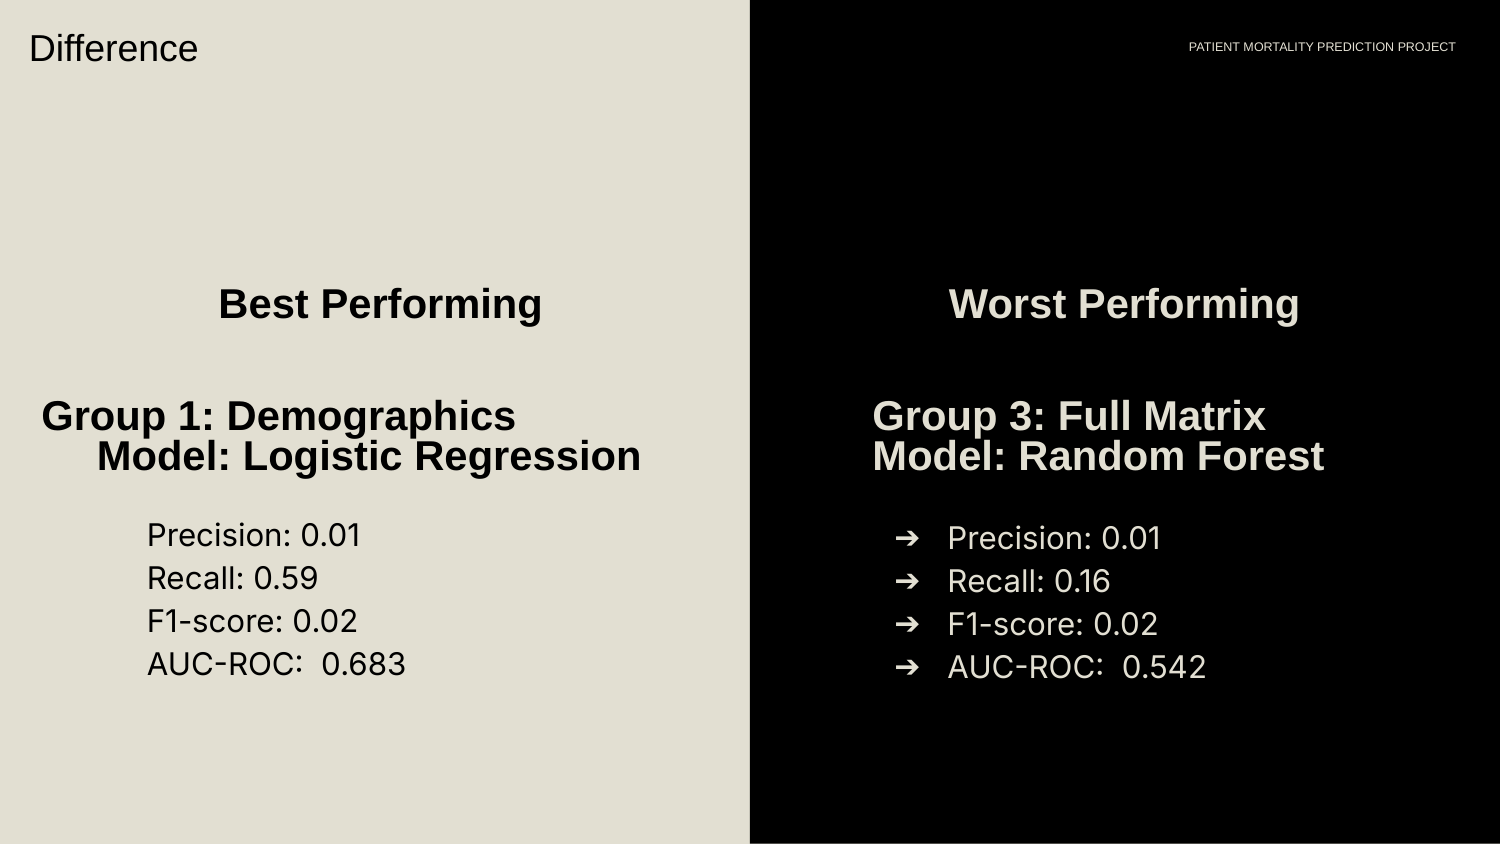

# Difference
PATIENT MORTALITY PREDICTION PROJECT
Best Performing
Worst Performing
Group 3: Full Matrix
Model: Random Forest
Group 1: Demographics
Model: Logistic Regression
Precision: 0.01
Recall: 0.59
F1-score: 0.02
AUC-ROC:  0.683

Precision: 0.01
Recall: 0.16
F1-score: 0.02
AUC-ROC:  0.542